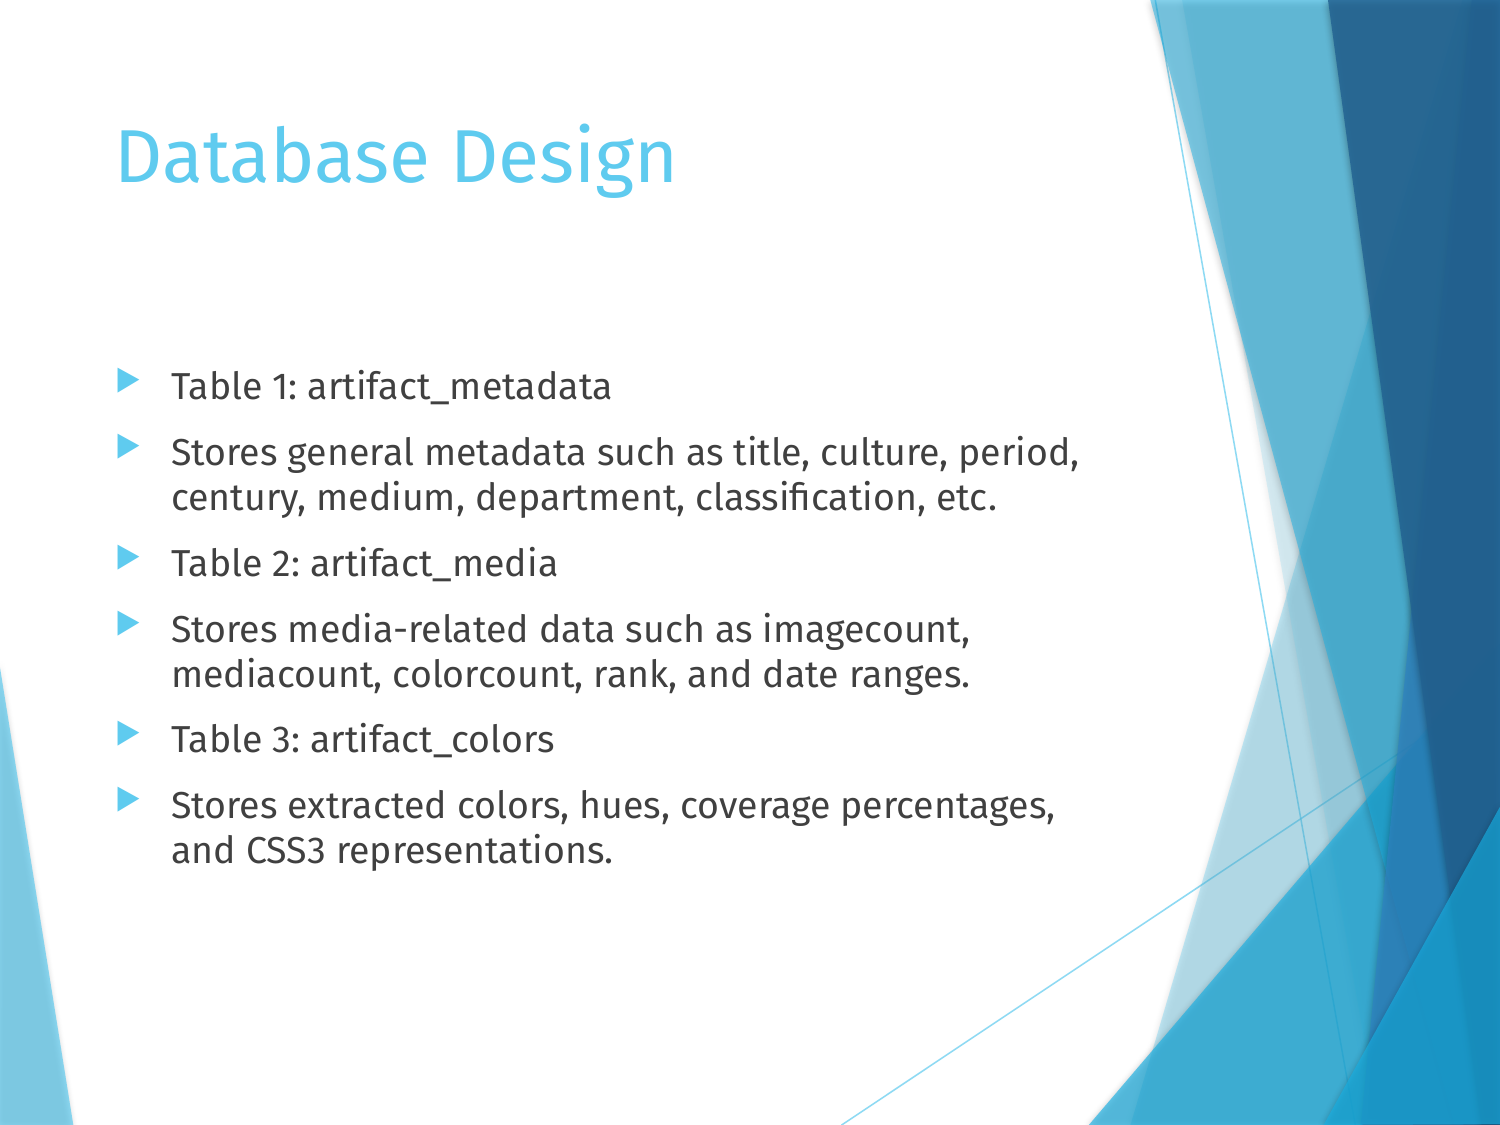

# Database Design
Table 1: artifact_metadata
Stores general metadata such as title, culture, period, century, medium, department, classification, etc.
Table 2: artifact_media
Stores media-related data such as imagecount, mediacount, colorcount, rank, and date ranges.
Table 3: artifact_colors
Stores extracted colors, hues, coverage percentages, and CSS3 representations.